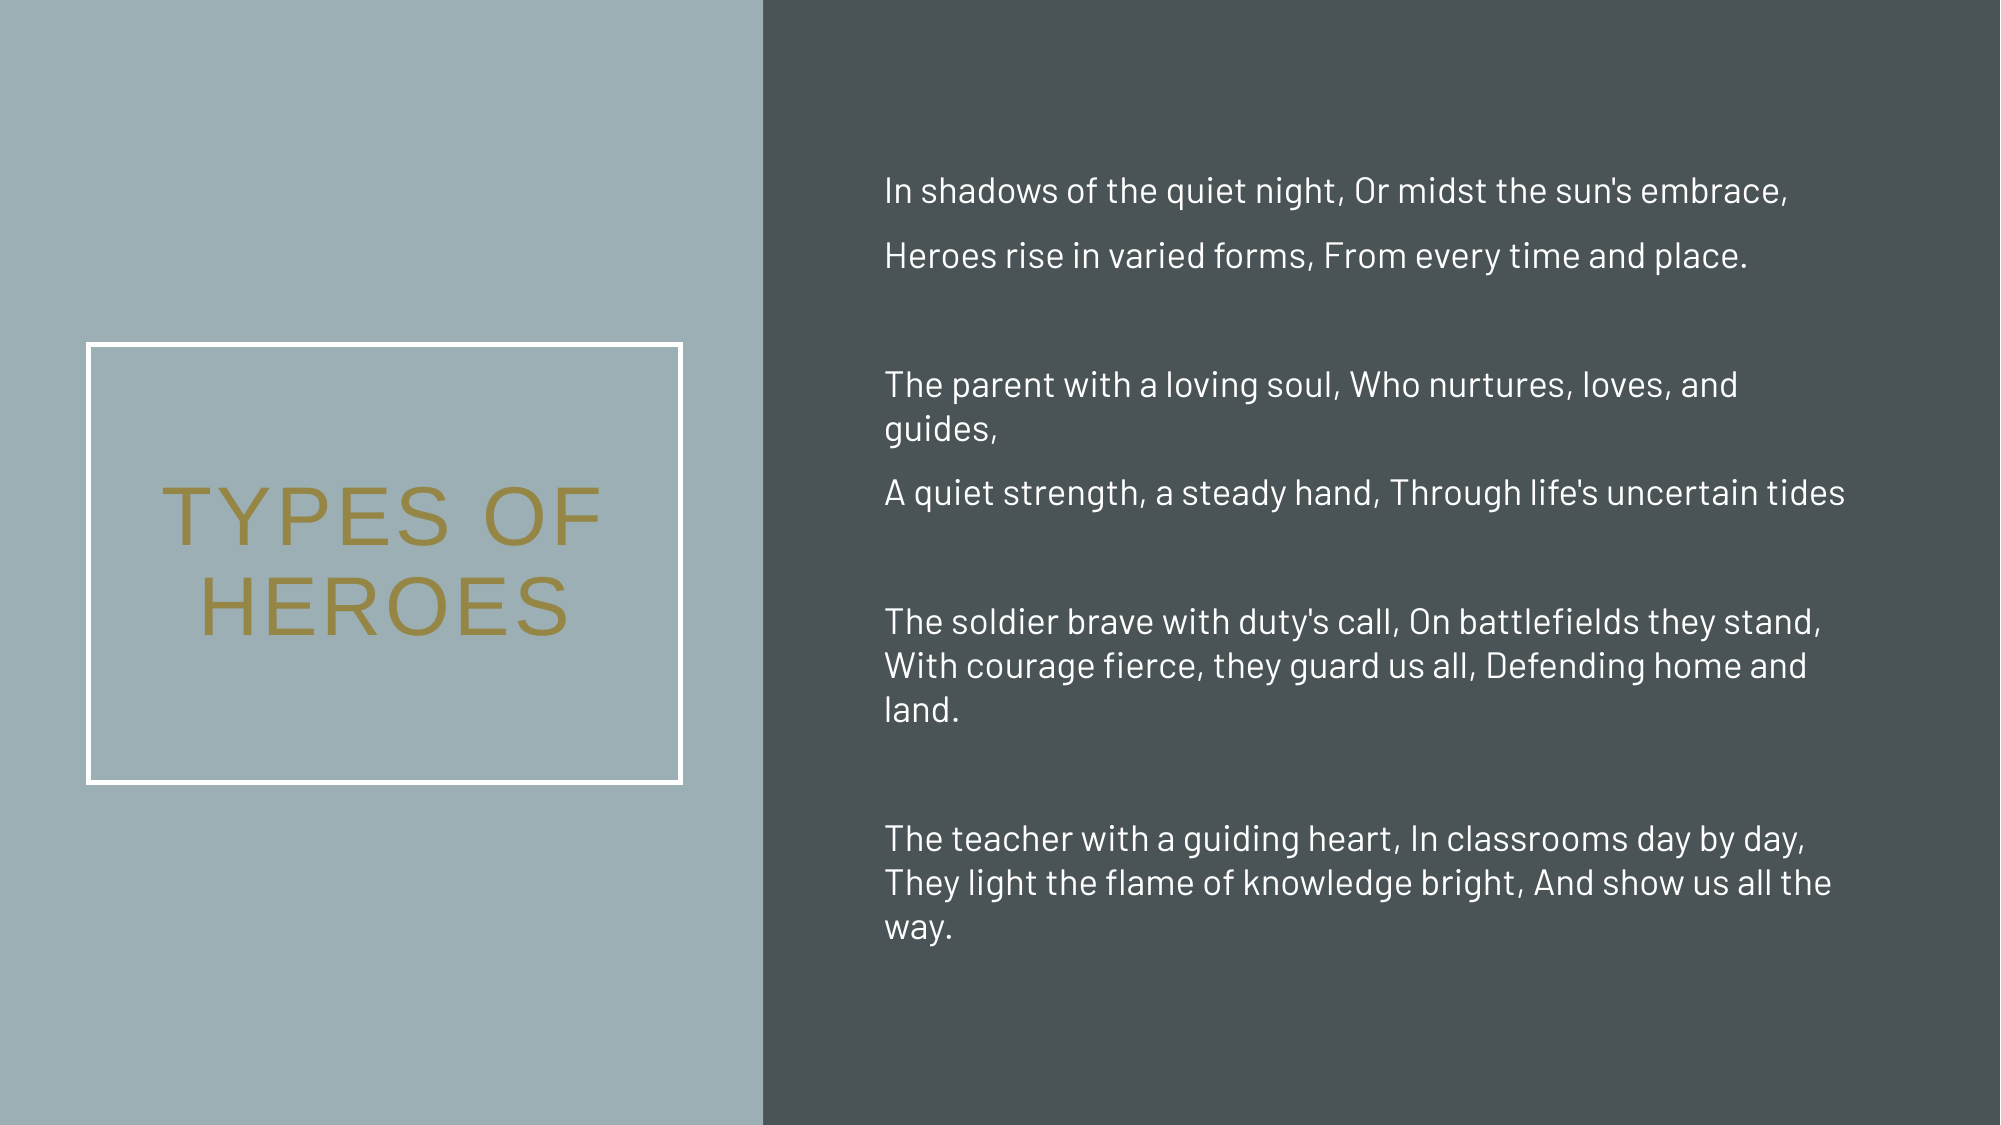

In shadows of the quiet night, Or midst the sun's embrace,
Heroes rise in varied forms, From every time and place.

The parent with a loving soul, Who nurtures, loves, and guides,
A quiet strength, a steady hand, Through life's uncertain tides

The soldier brave with duty's call, On battlefields they stand, With courage fierce, they guard us all, Defending home and land.

The teacher with a guiding heart, In classrooms day by day, They light the flame of knowledge bright, And show us all the way.

# Types of heroes